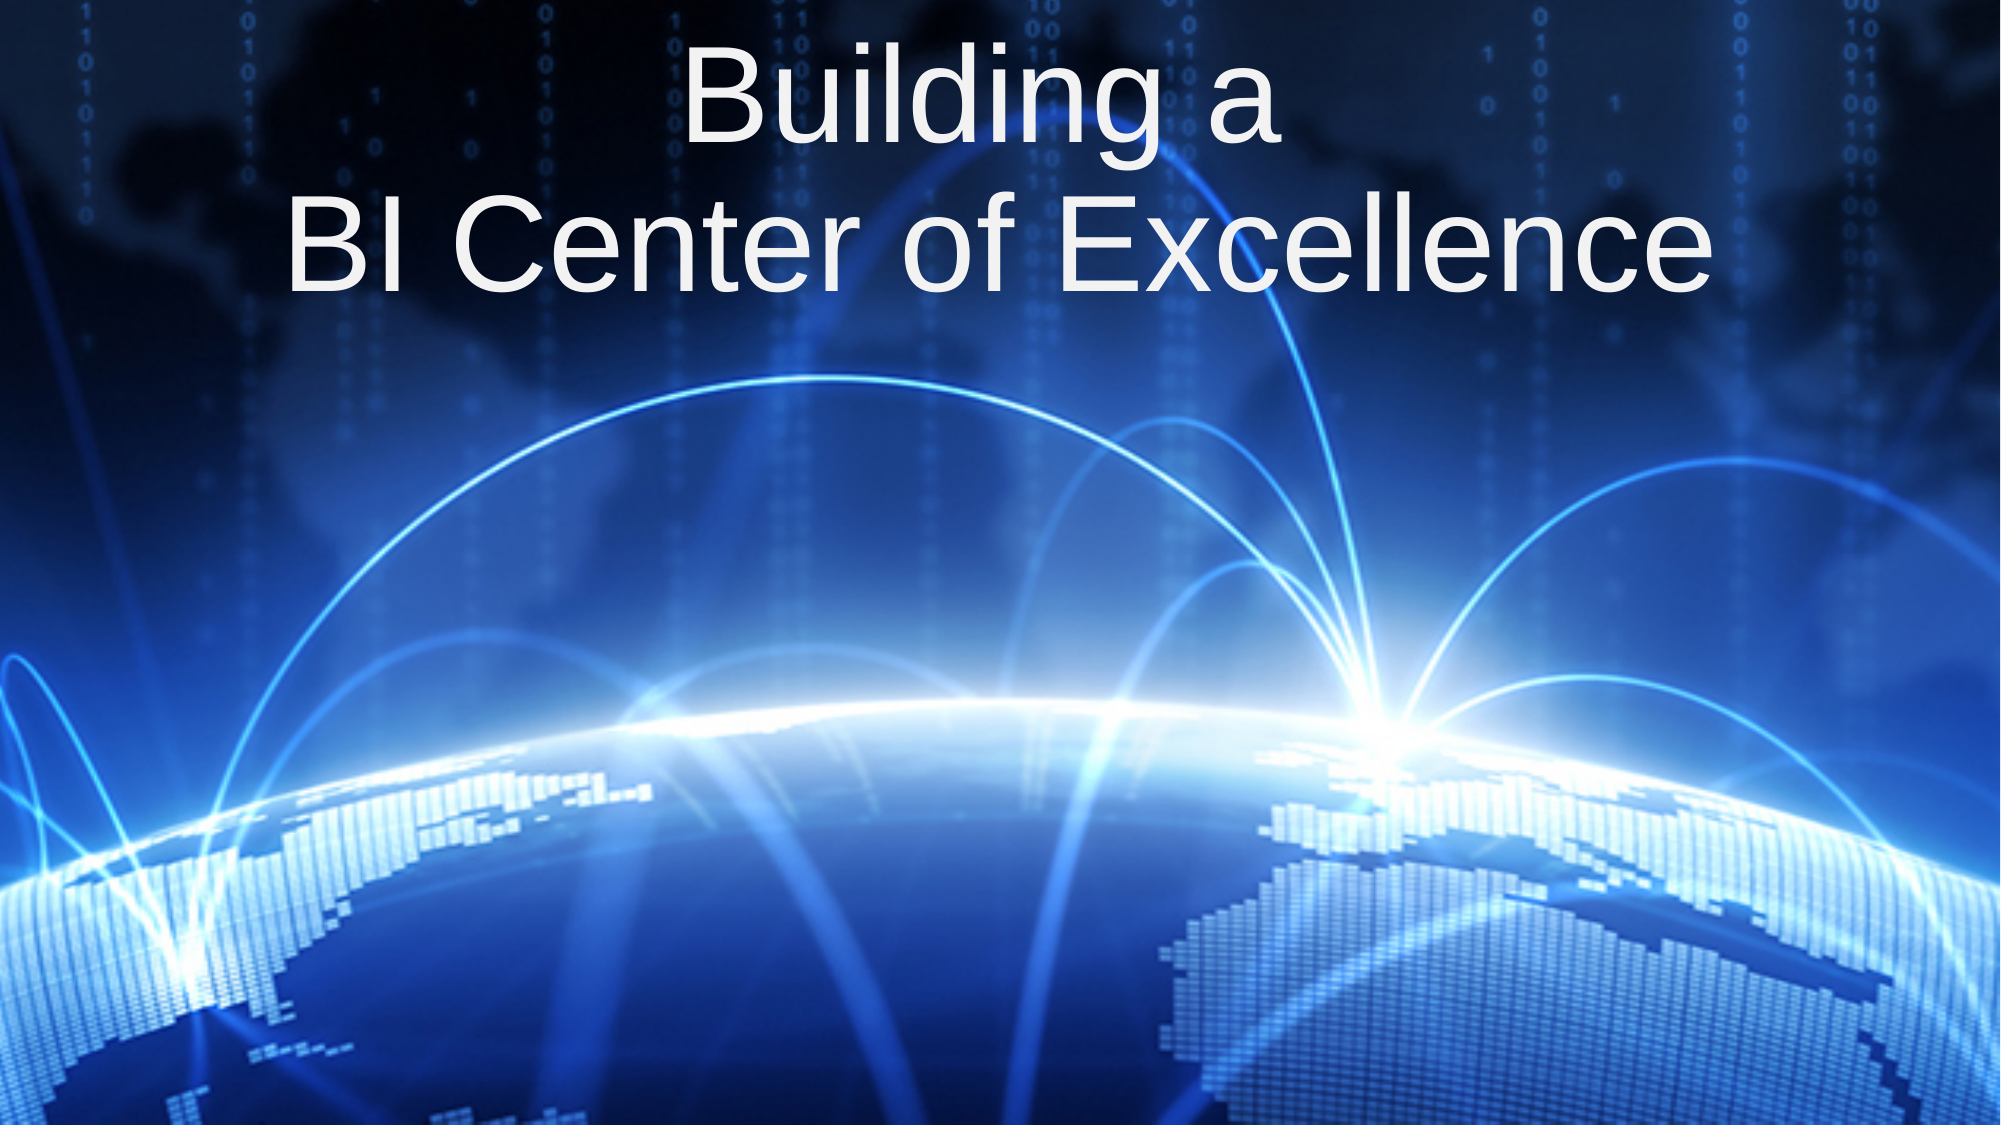

# Building a BI Center of Excellence